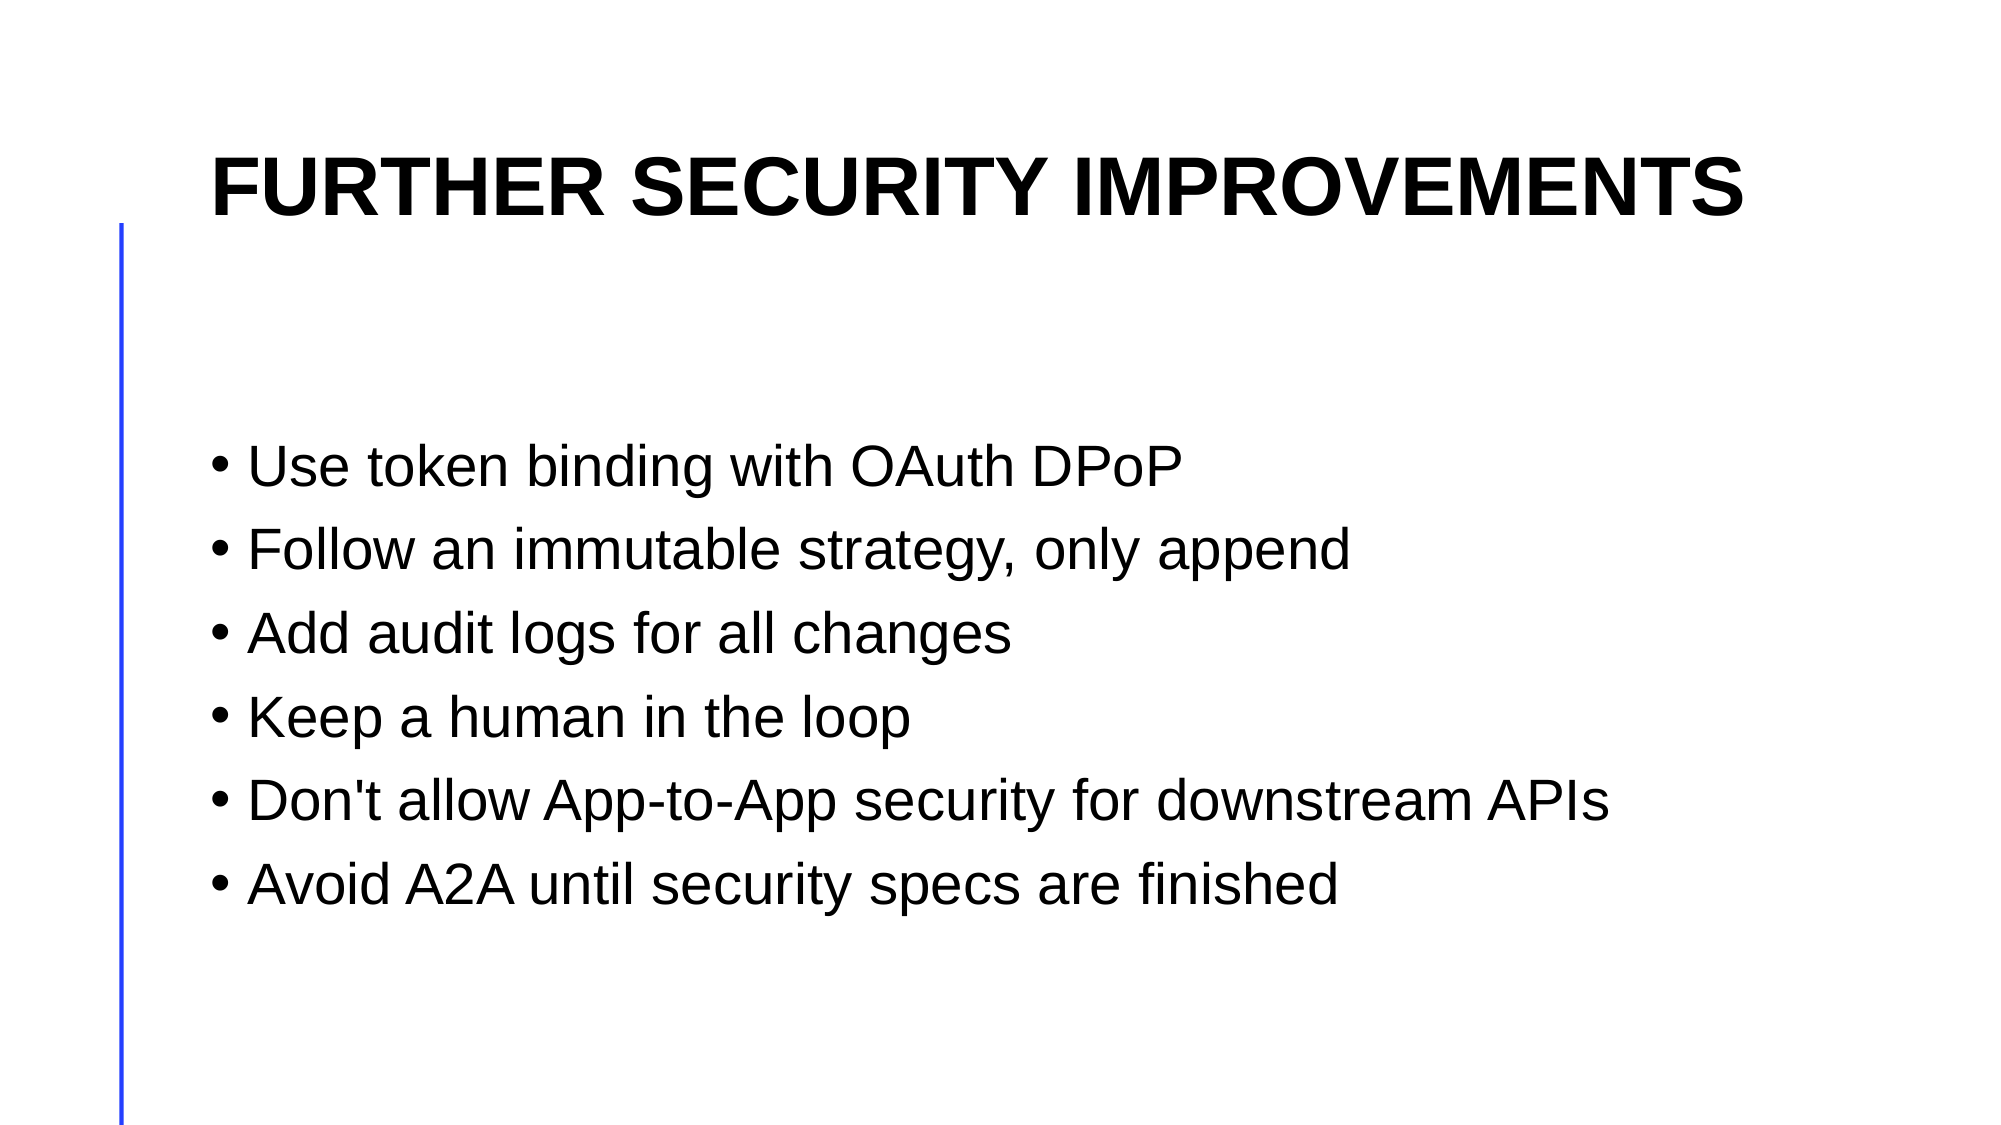

# further security improvements

Use token binding with OAuth DPoP
Follow an immutable strategy, only append
Add audit logs for all changes
Keep a human in the loop
Don't allow App-to-App security for downstream APIs
Avoid A2A until security specs are finished